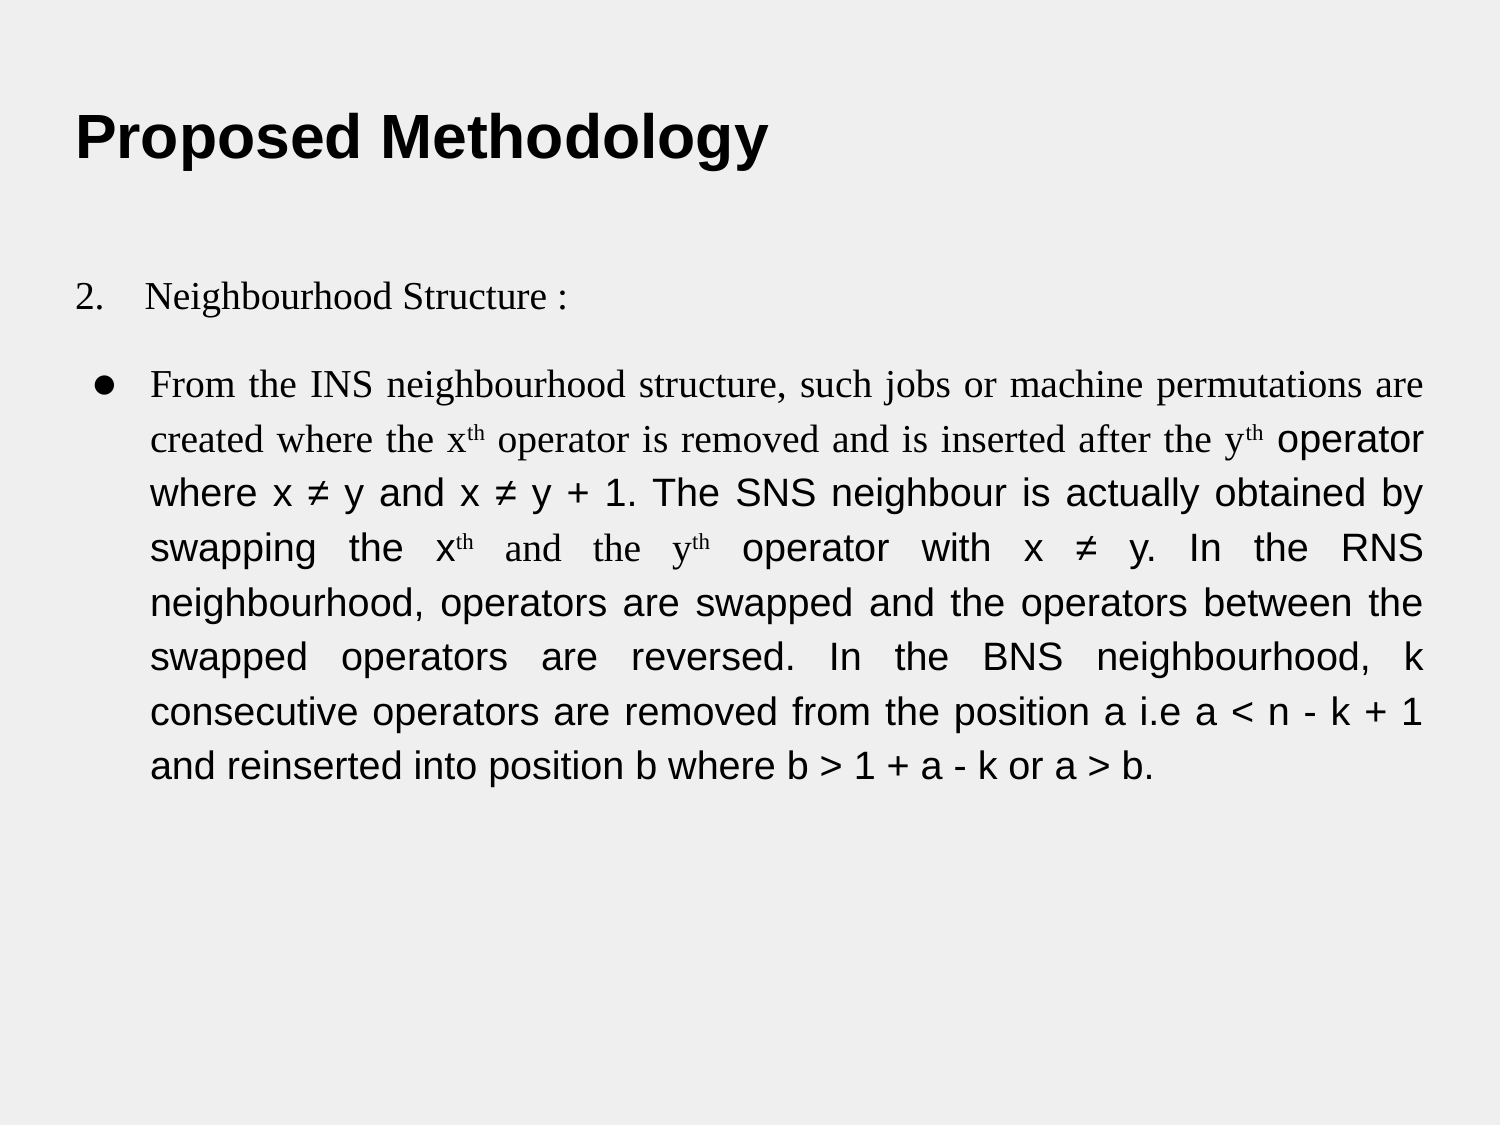

# Proposed Methodology
2.    Neighbourhood Structure :
From the INS neighbourhood structure, such jobs or machine permutations are created where the xth operator is removed and is inserted after the yth operator where x ≠ y and x ≠ y + 1. The SNS neighbour is actually obtained by swapping the xth and the yth operator with x ≠ y. In the RNS neighbourhood, operators are swapped and the operators between the swapped operators are reversed. In the BNS neighbourhood, k consecutive operators are removed from the position a i.e a < n - k + 1 and reinserted into position b where b > 1 + a - k or a > b.